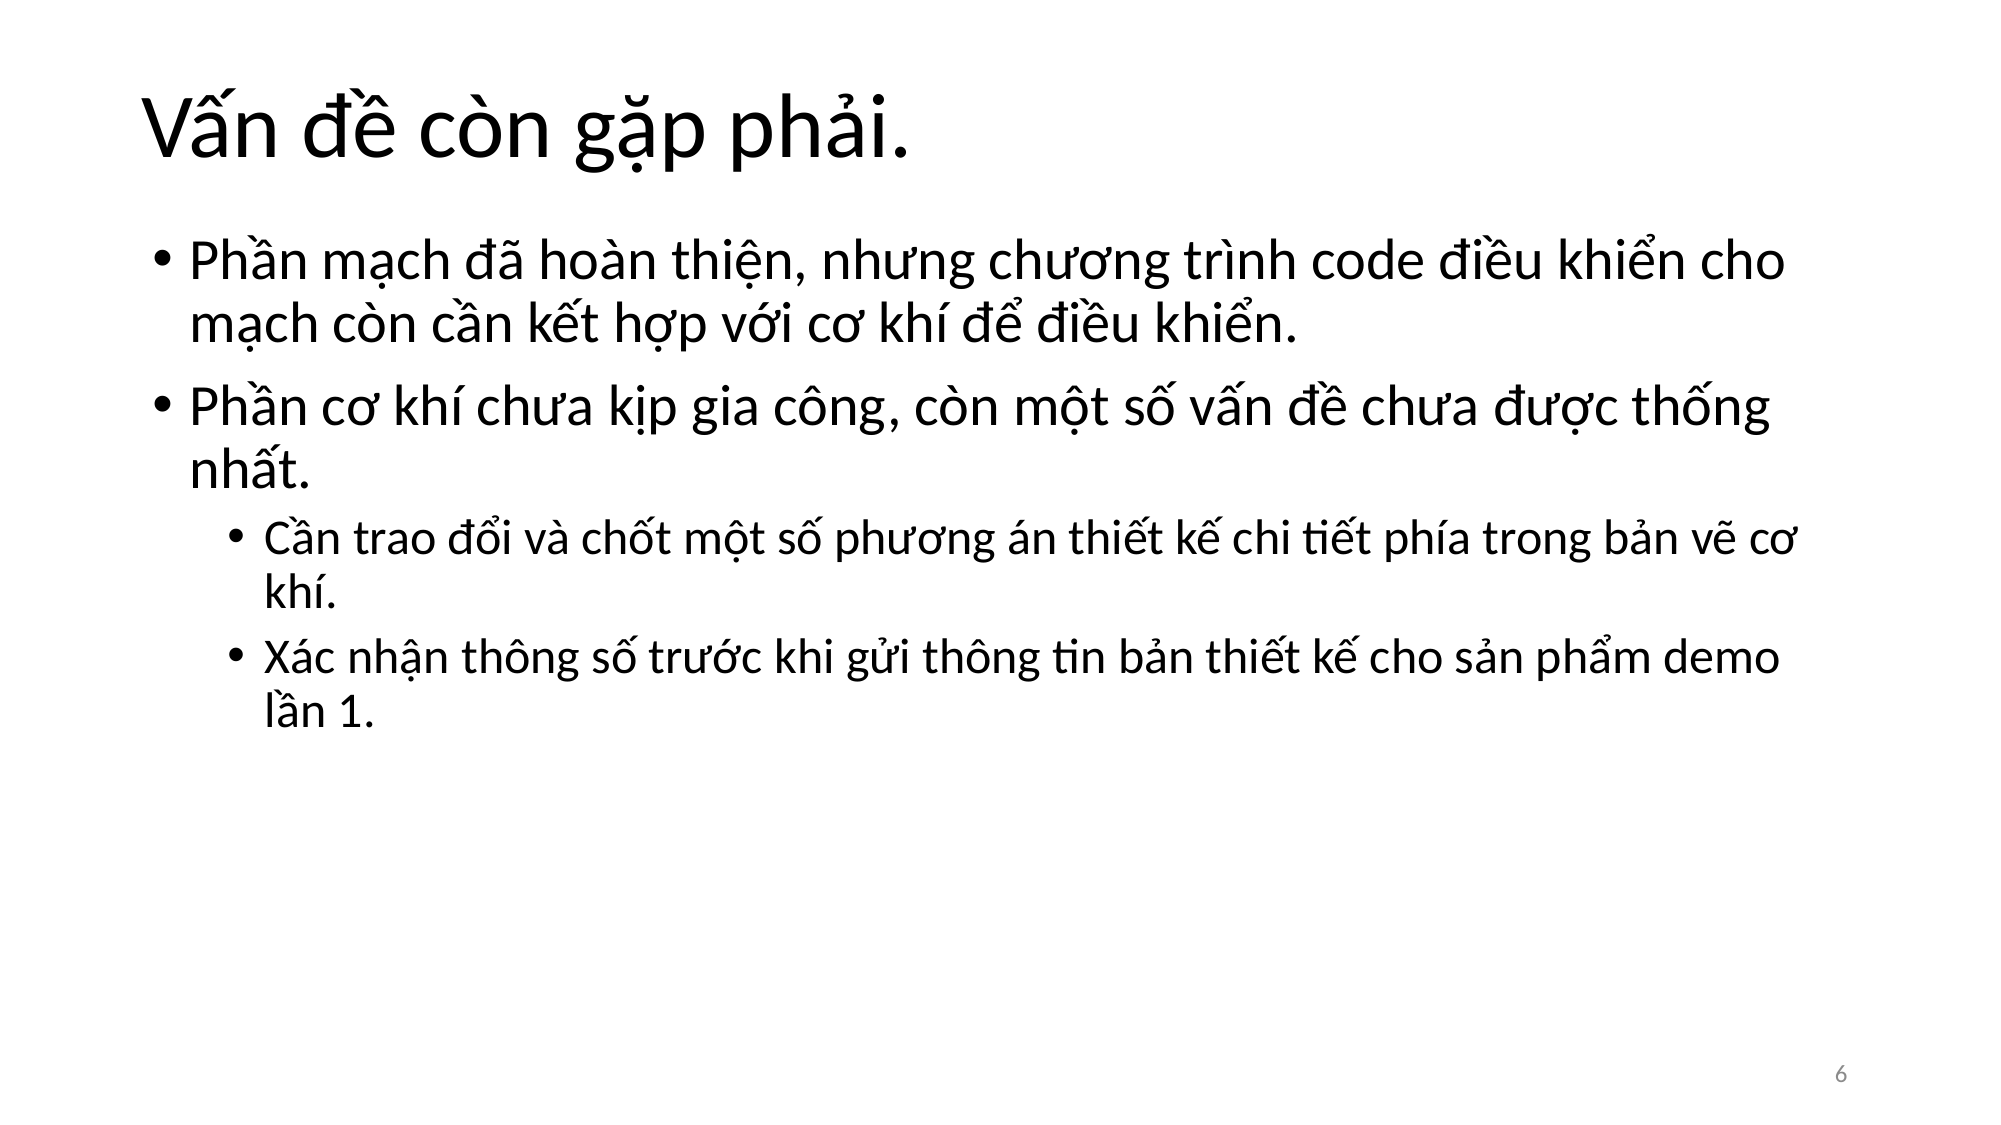

# Vấn đề còn gặp phải.
Phần mạch đã hoàn thiện, nhưng chương trình code điều khiển cho mạch còn cần kết hợp với cơ khí để điều khiển.
Phần cơ khí chưa kịp gia công, còn một số vấn đề chưa được thống nhất.
Cần trao đổi và chốt một số phương án thiết kế chi tiết phía trong bản vẽ cơ khí.
Xác nhận thông số trước khi gửi thông tin bản thiết kế cho sản phẩm demo lần 1.
6